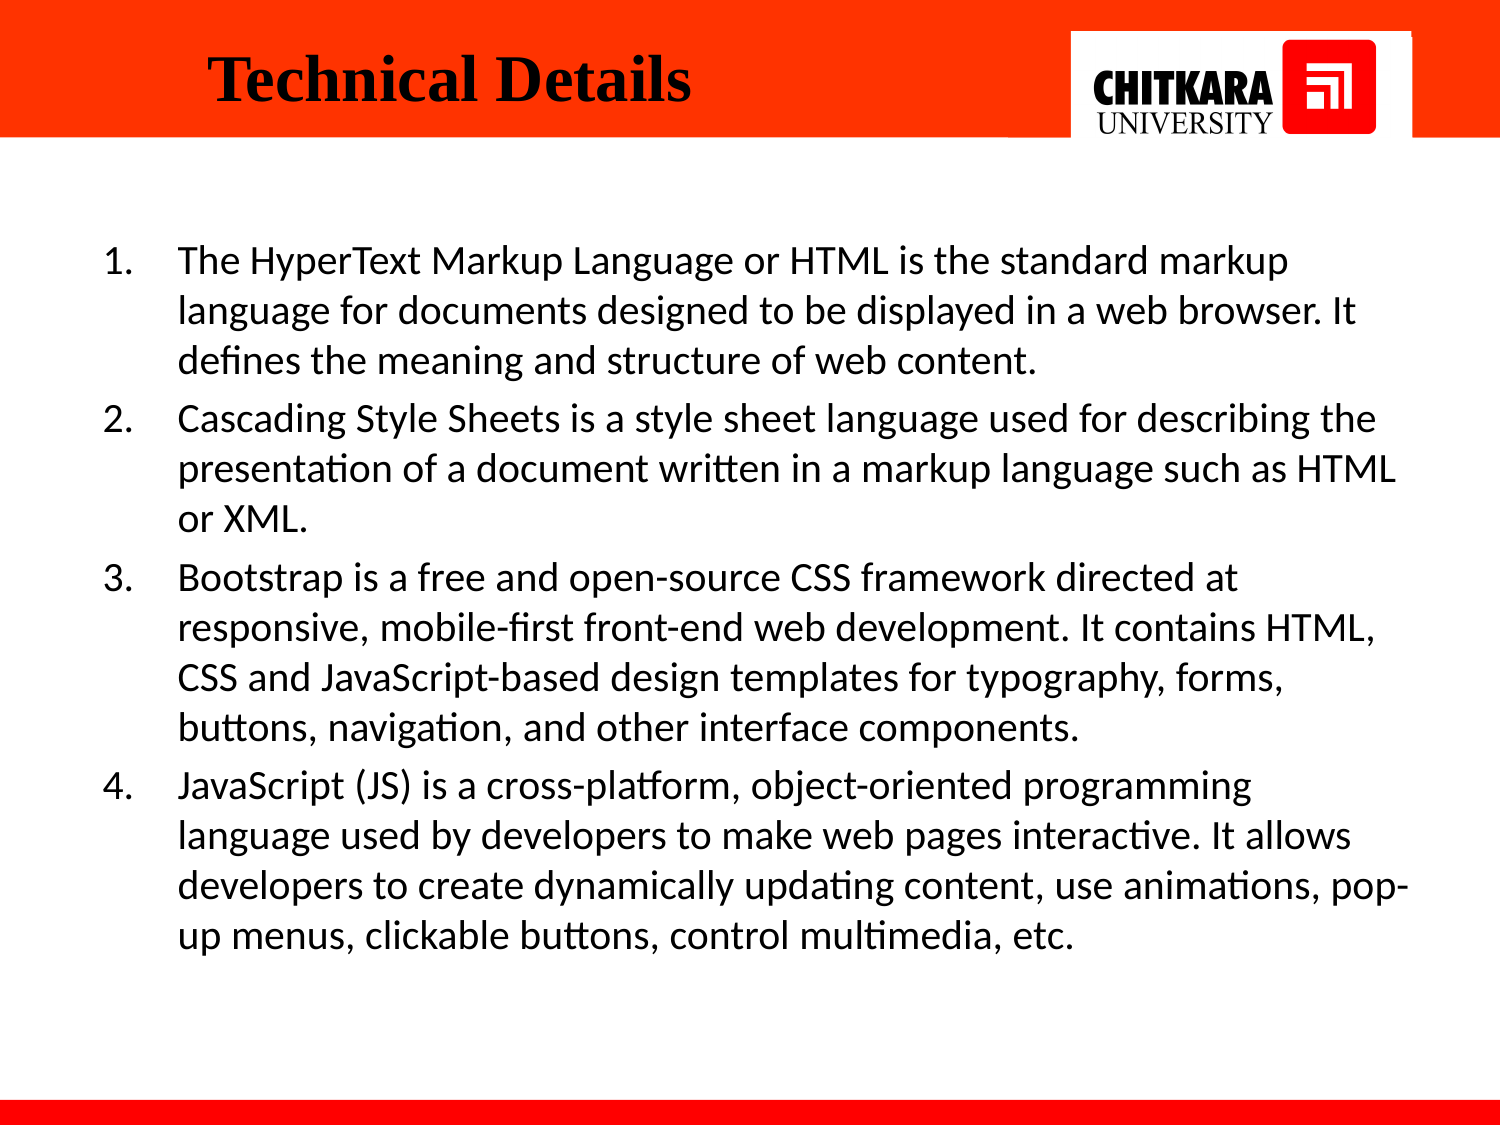

# Technical Details
The HyperText Markup Language or HTML is the standard markup language for documents designed to be displayed in a web browser. It defines the meaning and structure of web content.
Cascading Style Sheets is a style sheet language used for describing the presentation of a document written in a markup language such as HTML or XML.
Bootstrap is a free and open-source CSS framework directed at responsive, mobile-first front-end web development. It contains HTML, CSS and JavaScript-based design templates for typography, forms, buttons, navigation, and other interface components.
JavaScript (JS) is a cross-platform, object-oriented programming language used by developers to make web pages interactive. It allows developers to create dynamically updating content, use animations, pop-up menus, clickable buttons, control multimedia, etc.